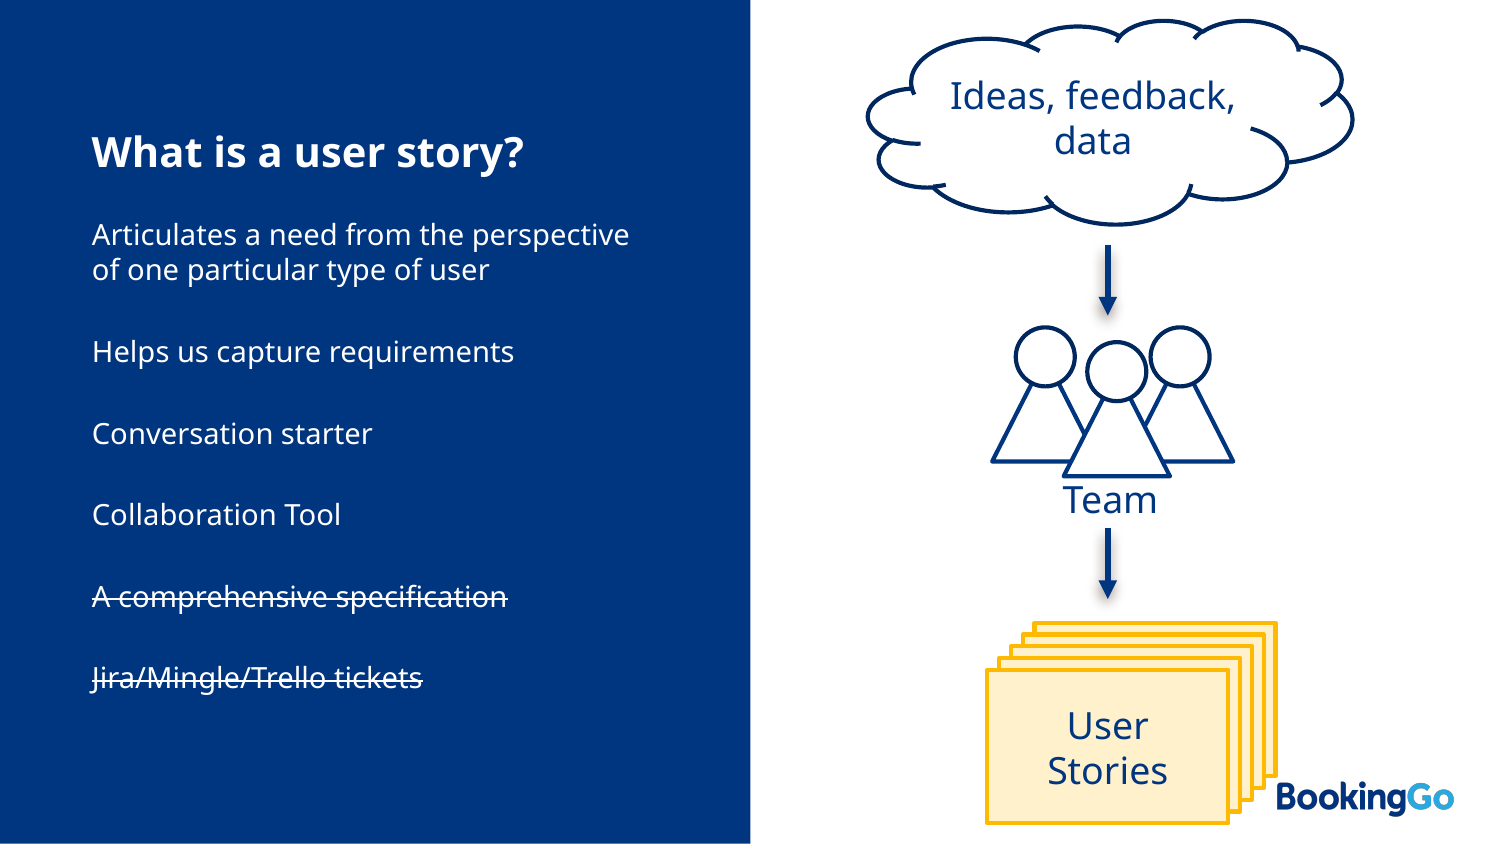

Ideas, feedback, data
# What is a user story?
Articulates a need from the perspective of one particular type of user

Helps us capture requirements

Conversation starter

Collaboration Tool

A comprehensive specification

Jira/Mingle/Trello tickets

Team

User Stories